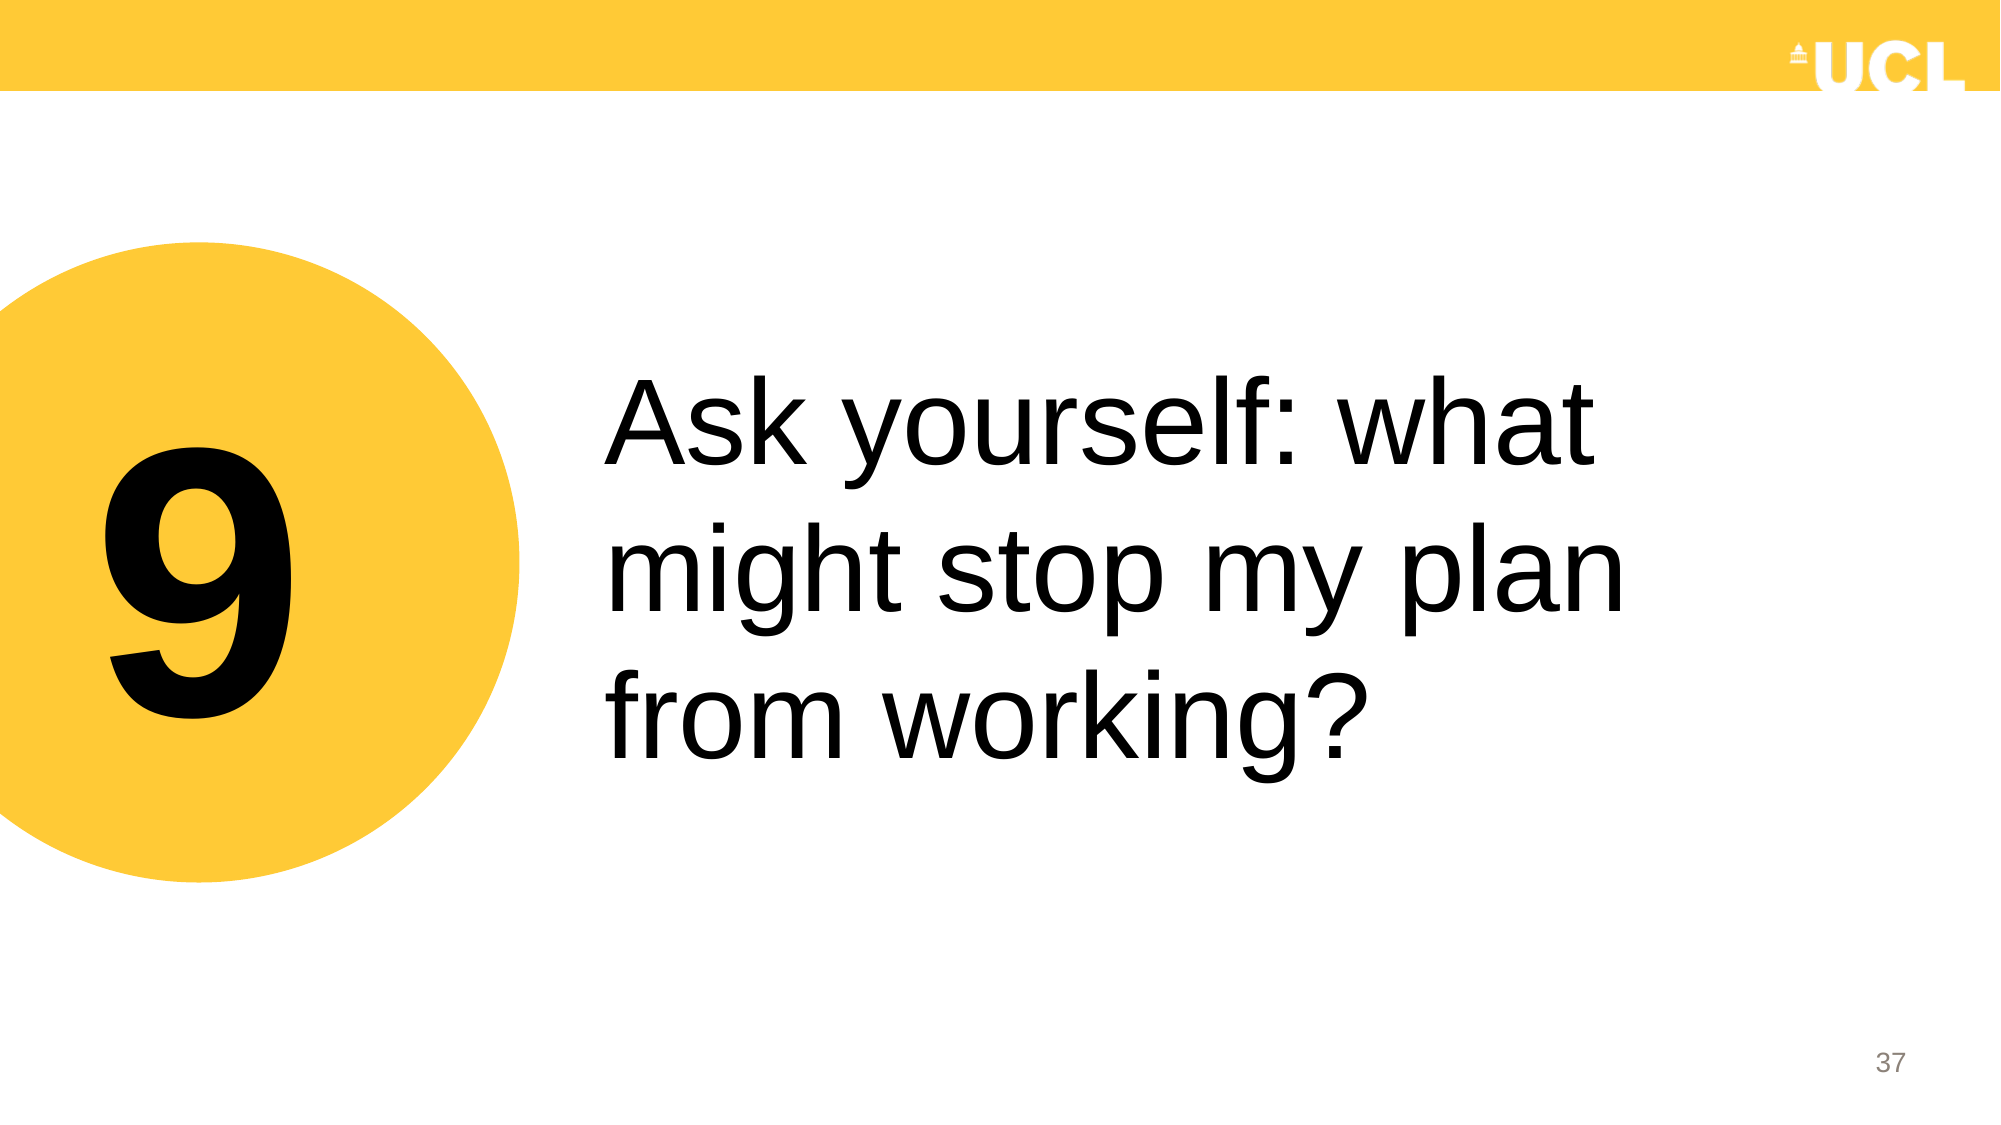

9
Ask yourself: what might stop my plan
from working?